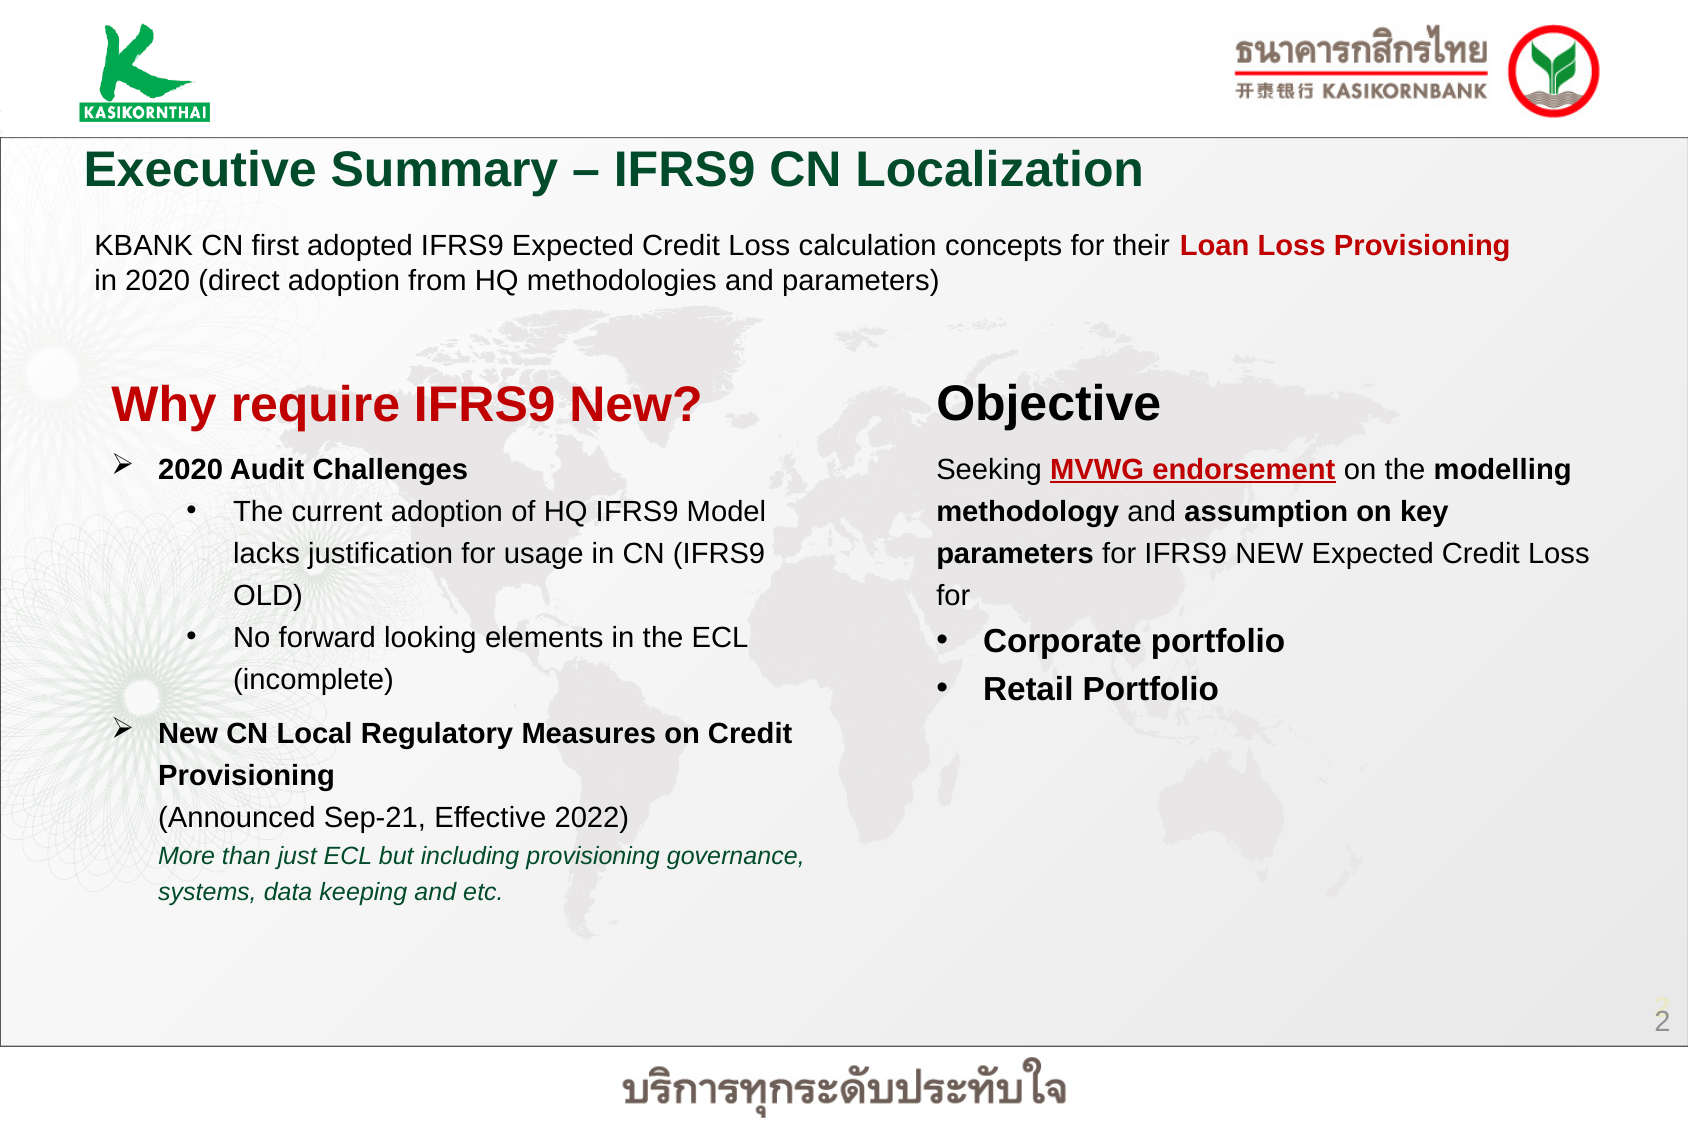

Executive Summary – IFRS9 CN Localization
KBANK CN first adopted IFRS9 Expected Credit Loss calculation concepts for their Loan Loss Provisioning in 2020 (direct adoption from HQ methodologies and parameters)
Objective
Seeking MVWG endorsement on the modelling methodology and assumption on key parameters for IFRS9 NEW Expected Credit Loss for
Corporate portfolio
Retail Portfolio

Why require IFRS9 New?
2020 Audit Challenges
The current adoption of HQ IFRS9 Model lacks justification for usage in CN (IFRS9 OLD)
No forward looking elements in the ECL (incomplete)
New CN Local Regulatory Measures on Credit Provisioning
(Announced Sep-21, Effective 2022)
More than just ECL but including provisioning governance, systems, data keeping and etc.